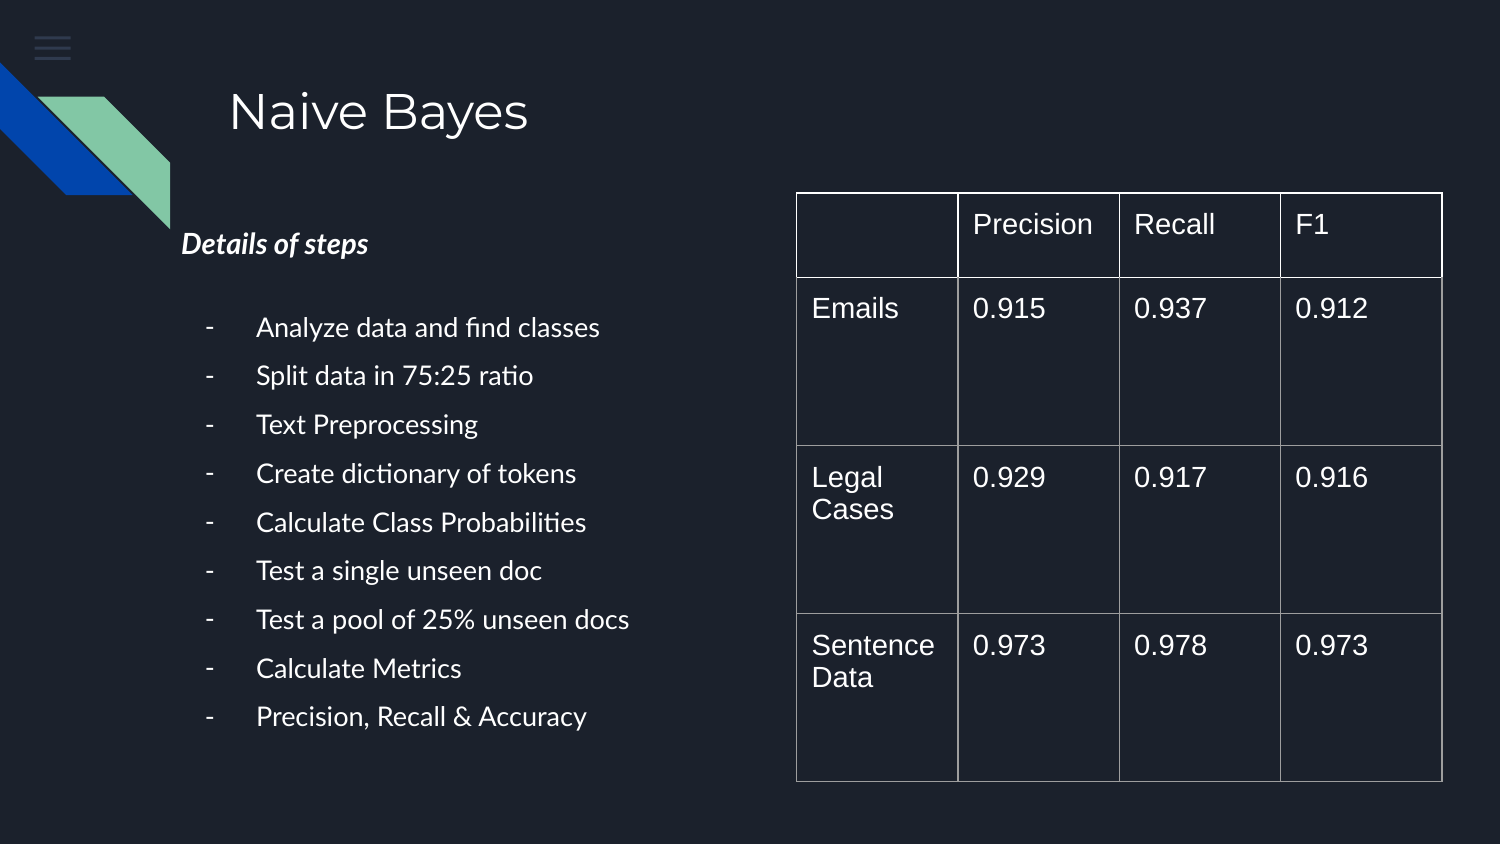

# Naive Bayes
|  | Precision | Recall | F1 |
| --- | --- | --- | --- |
| Emails | 0.915 | 0.937 | 0.912 |
| Legal Cases | 0.929 | 0.917 | 0.916 |
| Sentence Data | 0.973 | 0.978 | 0.973 |
Details of steps
Analyze data and find classes
Split data in 75:25 ratio
Text Preprocessing
Create dictionary of tokens
Calculate Class Probabilities
Test a single unseen doc
Test a pool of 25% unseen docs
Calculate Metrics
Precision, Recall & Accuracy